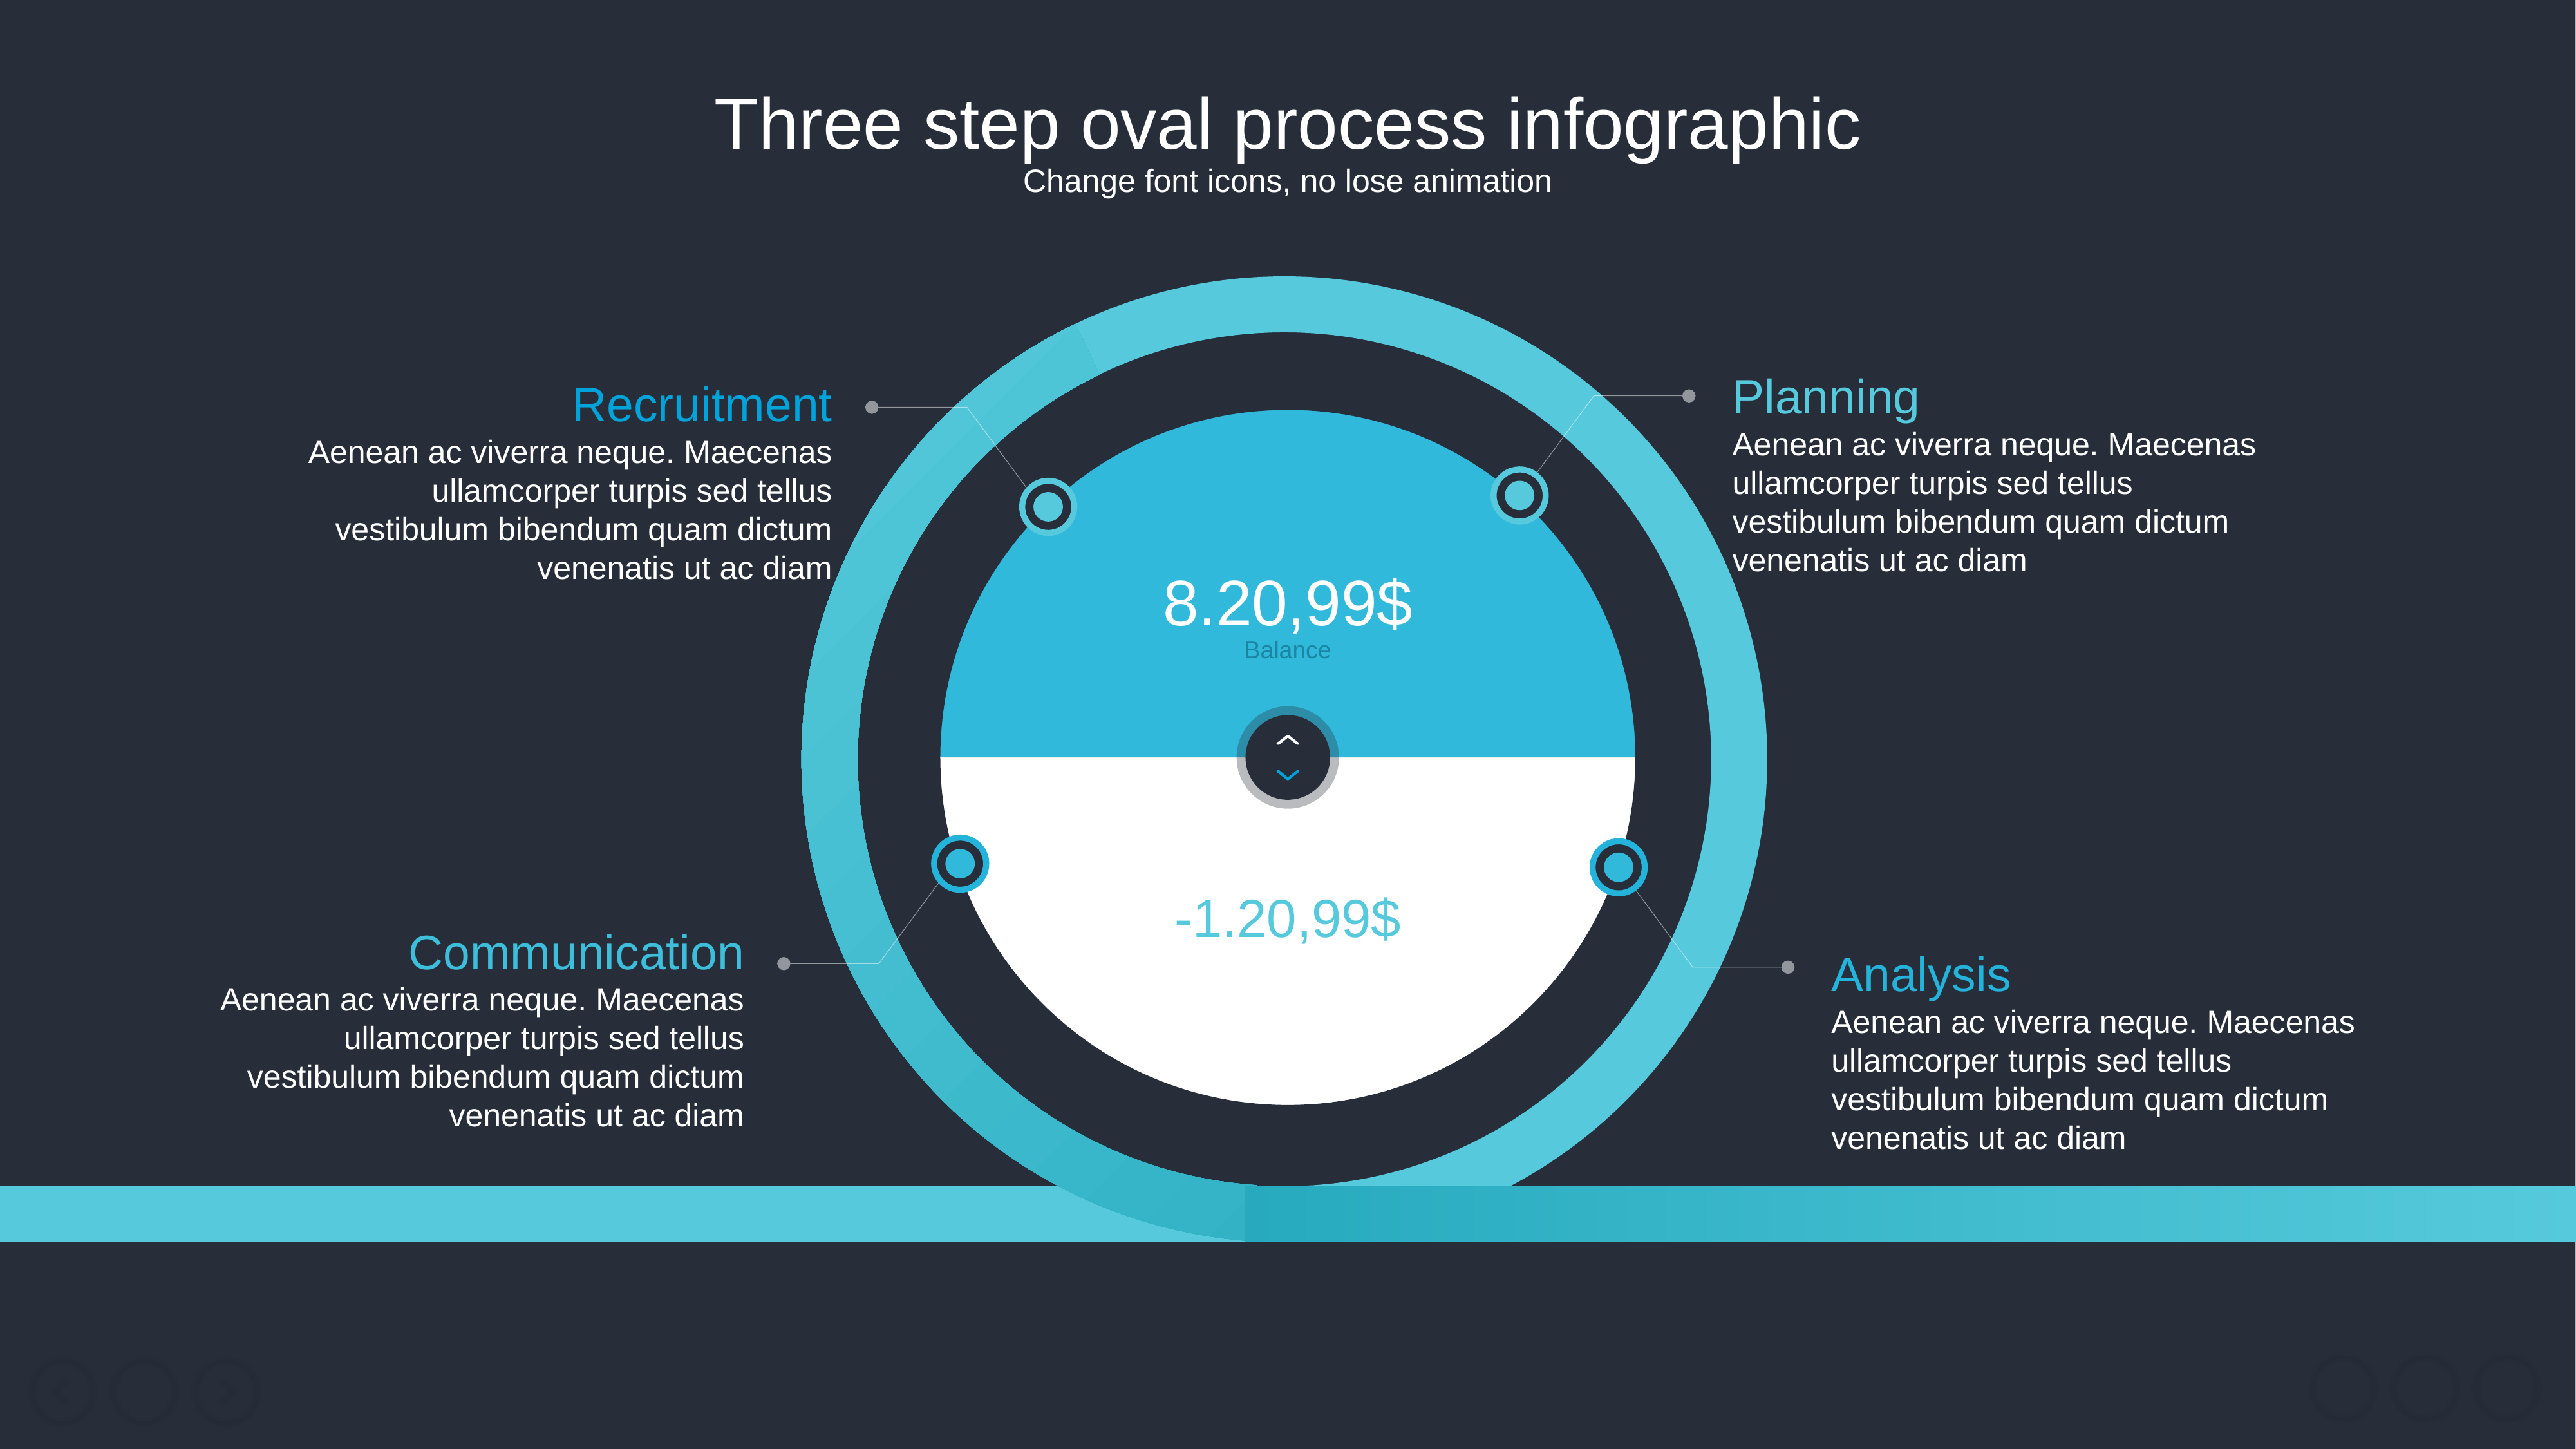

Three step oval process infographic
Change font icons, no lose animation

Planning
Aenean ac viverra neque. Maecenas ullamcorper turpis sed tellus vestibulum bibendum quam dictum venenatis ut ac diam
Recruitment
Aenean ac viverra neque. Maecenas ullamcorper turpis sed tellus vestibulum bibendum quam dictum venenatis ut ac diam

8.20,99$
Balance

-1.20,99$
Communication
Aenean ac viverra neque. Maecenas ullamcorper turpis sed tellus vestibulum bibendum quam dictum venenatis ut ac diam
Analysis
Aenean ac viverra neque. Maecenas ullamcorper turpis sed tellus vestibulum bibendum quam dictum venenatis ut ac diam